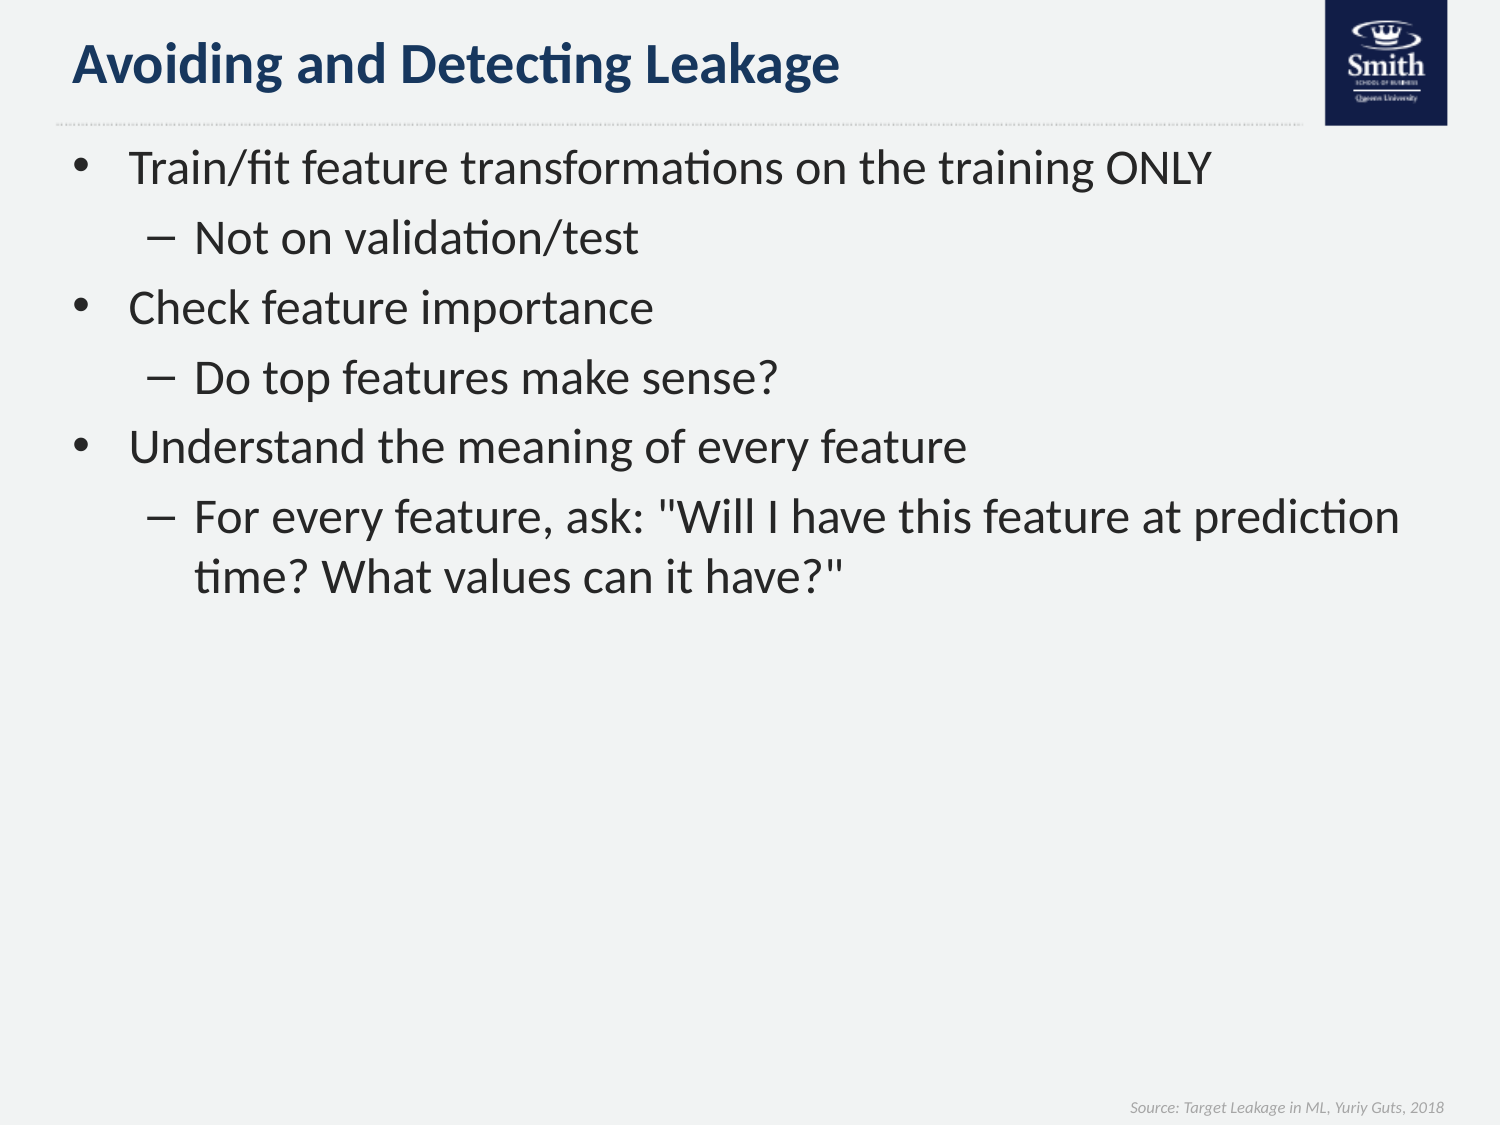

# Avoiding and Detecting Leakage
Train/fit feature transformations on the training ONLY
Not on validation/test
Check feature importance
Do top features make sense?
Understand the meaning of every feature
For every feature, ask: "Will I have this feature at prediction time? What values can it have?"

Source: Target Leakage in ML, Yuriy Guts, 2018